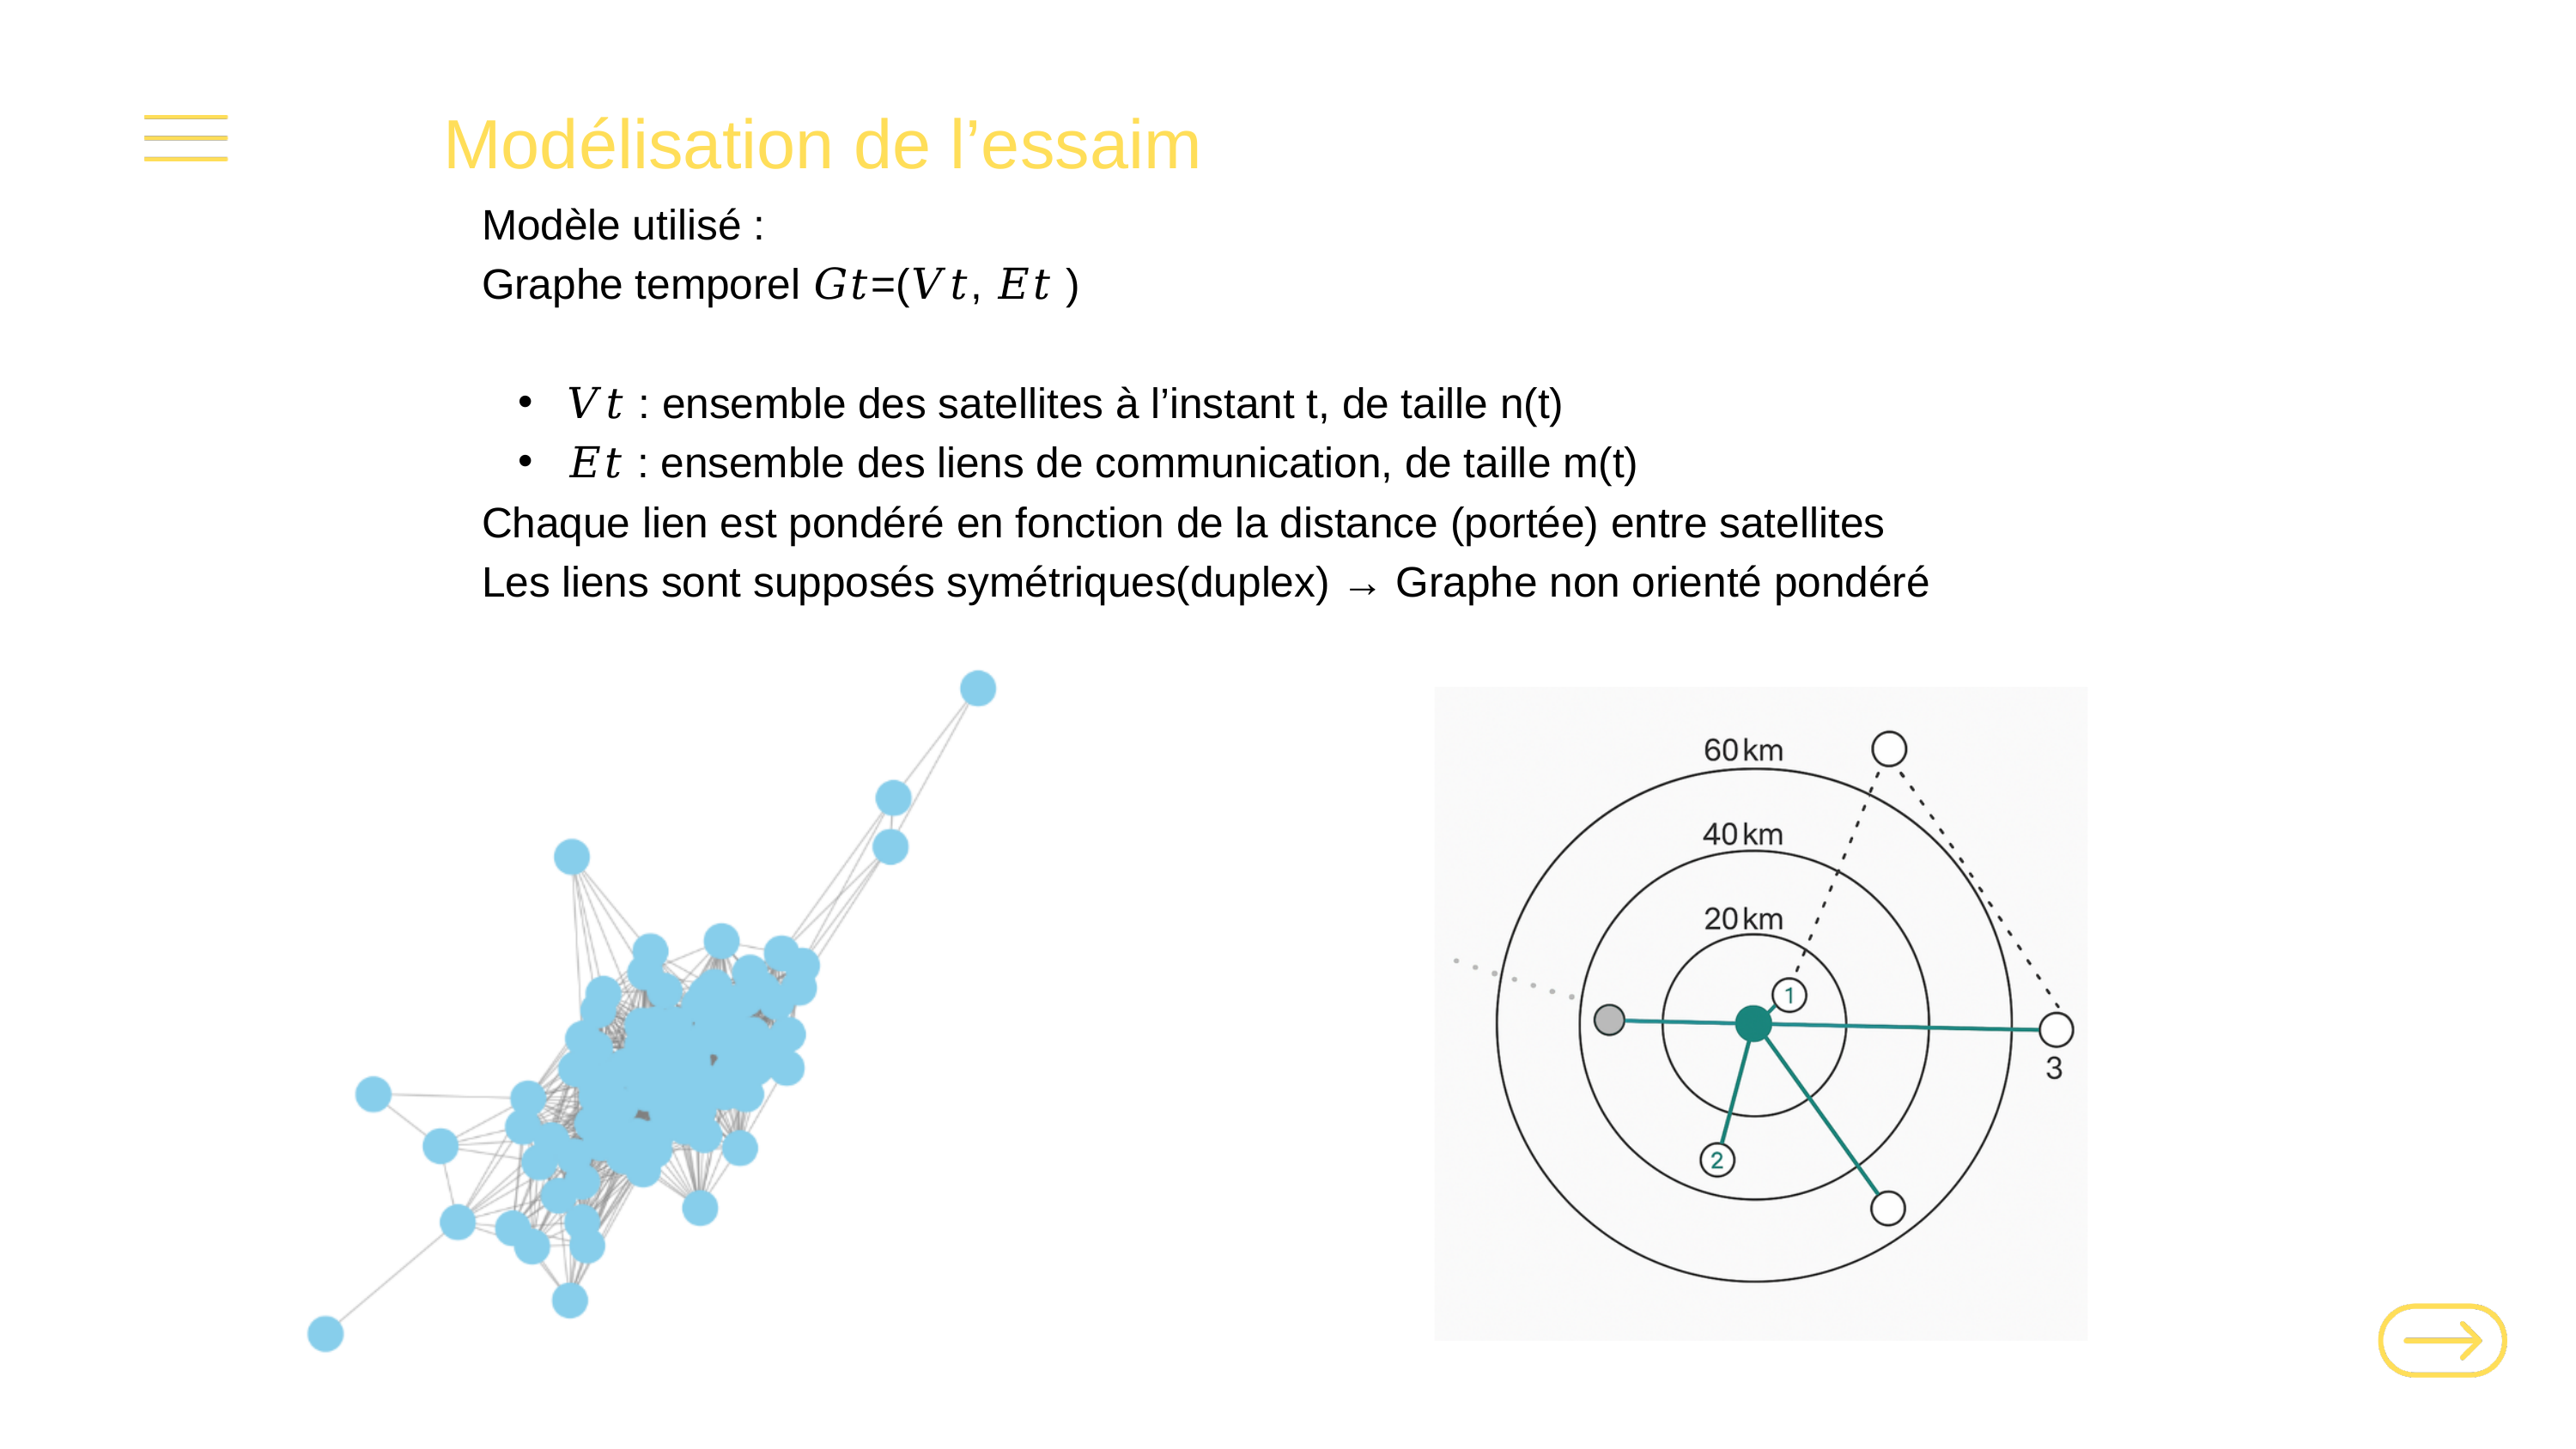

Modélisation de l’essaim

Modèle utilisé :
Graphe temporel 𝐺𝑡=(𝑉𝑡, 𝐸𝑡 )

 𝑉𝑡 : ensemble des satellites à l’instant t, de taille n(t)
 𝐸𝑡 : ensemble des liens de communication, de taille m(t)
Chaque lien est pondéré en fonction de la distance (portée) entre satellites
Les liens sont supposés symétriques(duplex) → Graphe non orienté pondéré